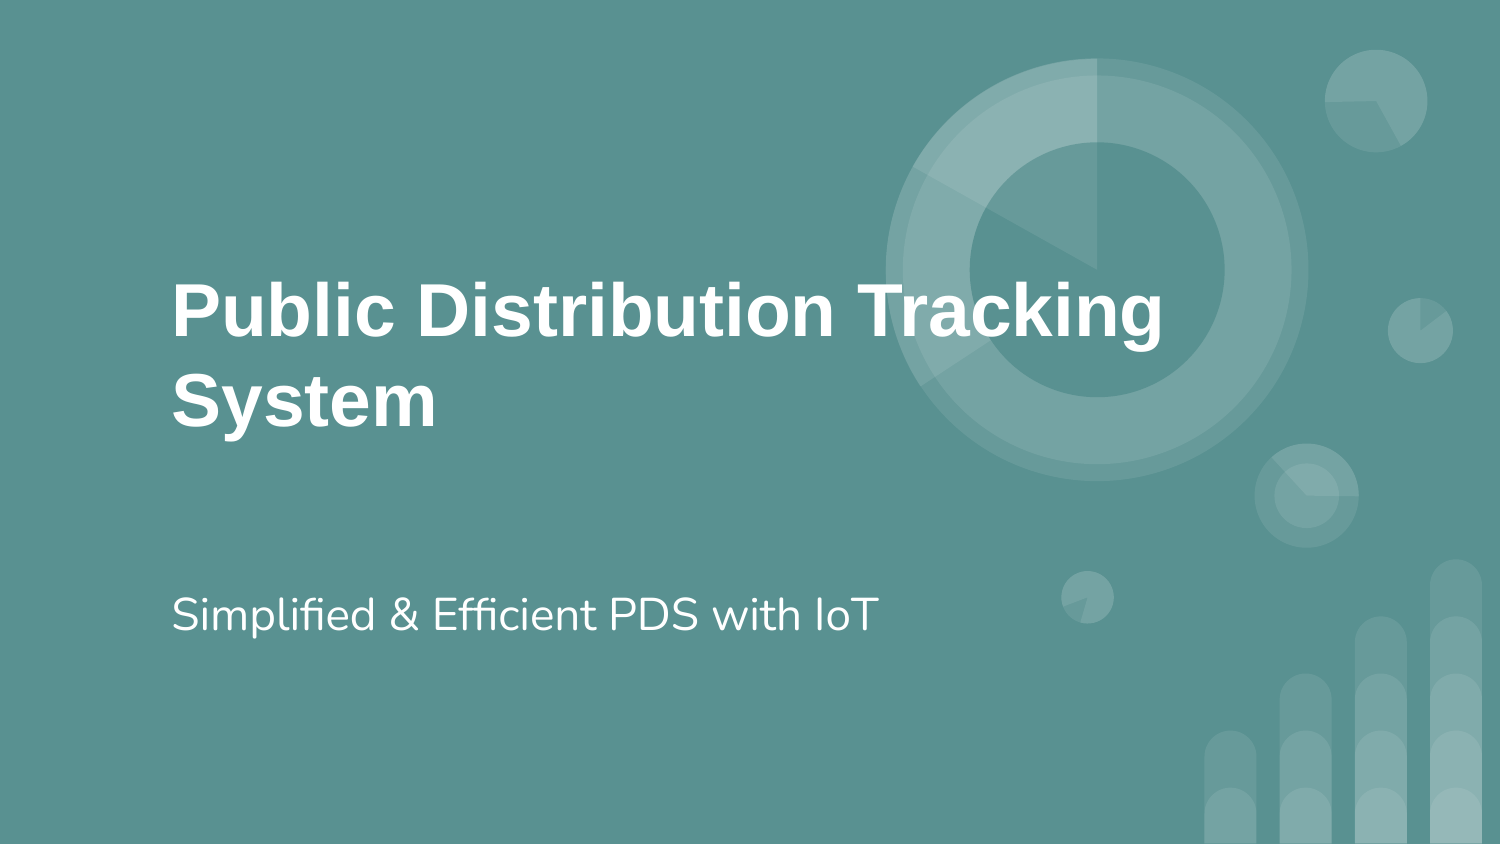

# Public Distribution Tracking System
Simplified & Efficient PDS with IoT